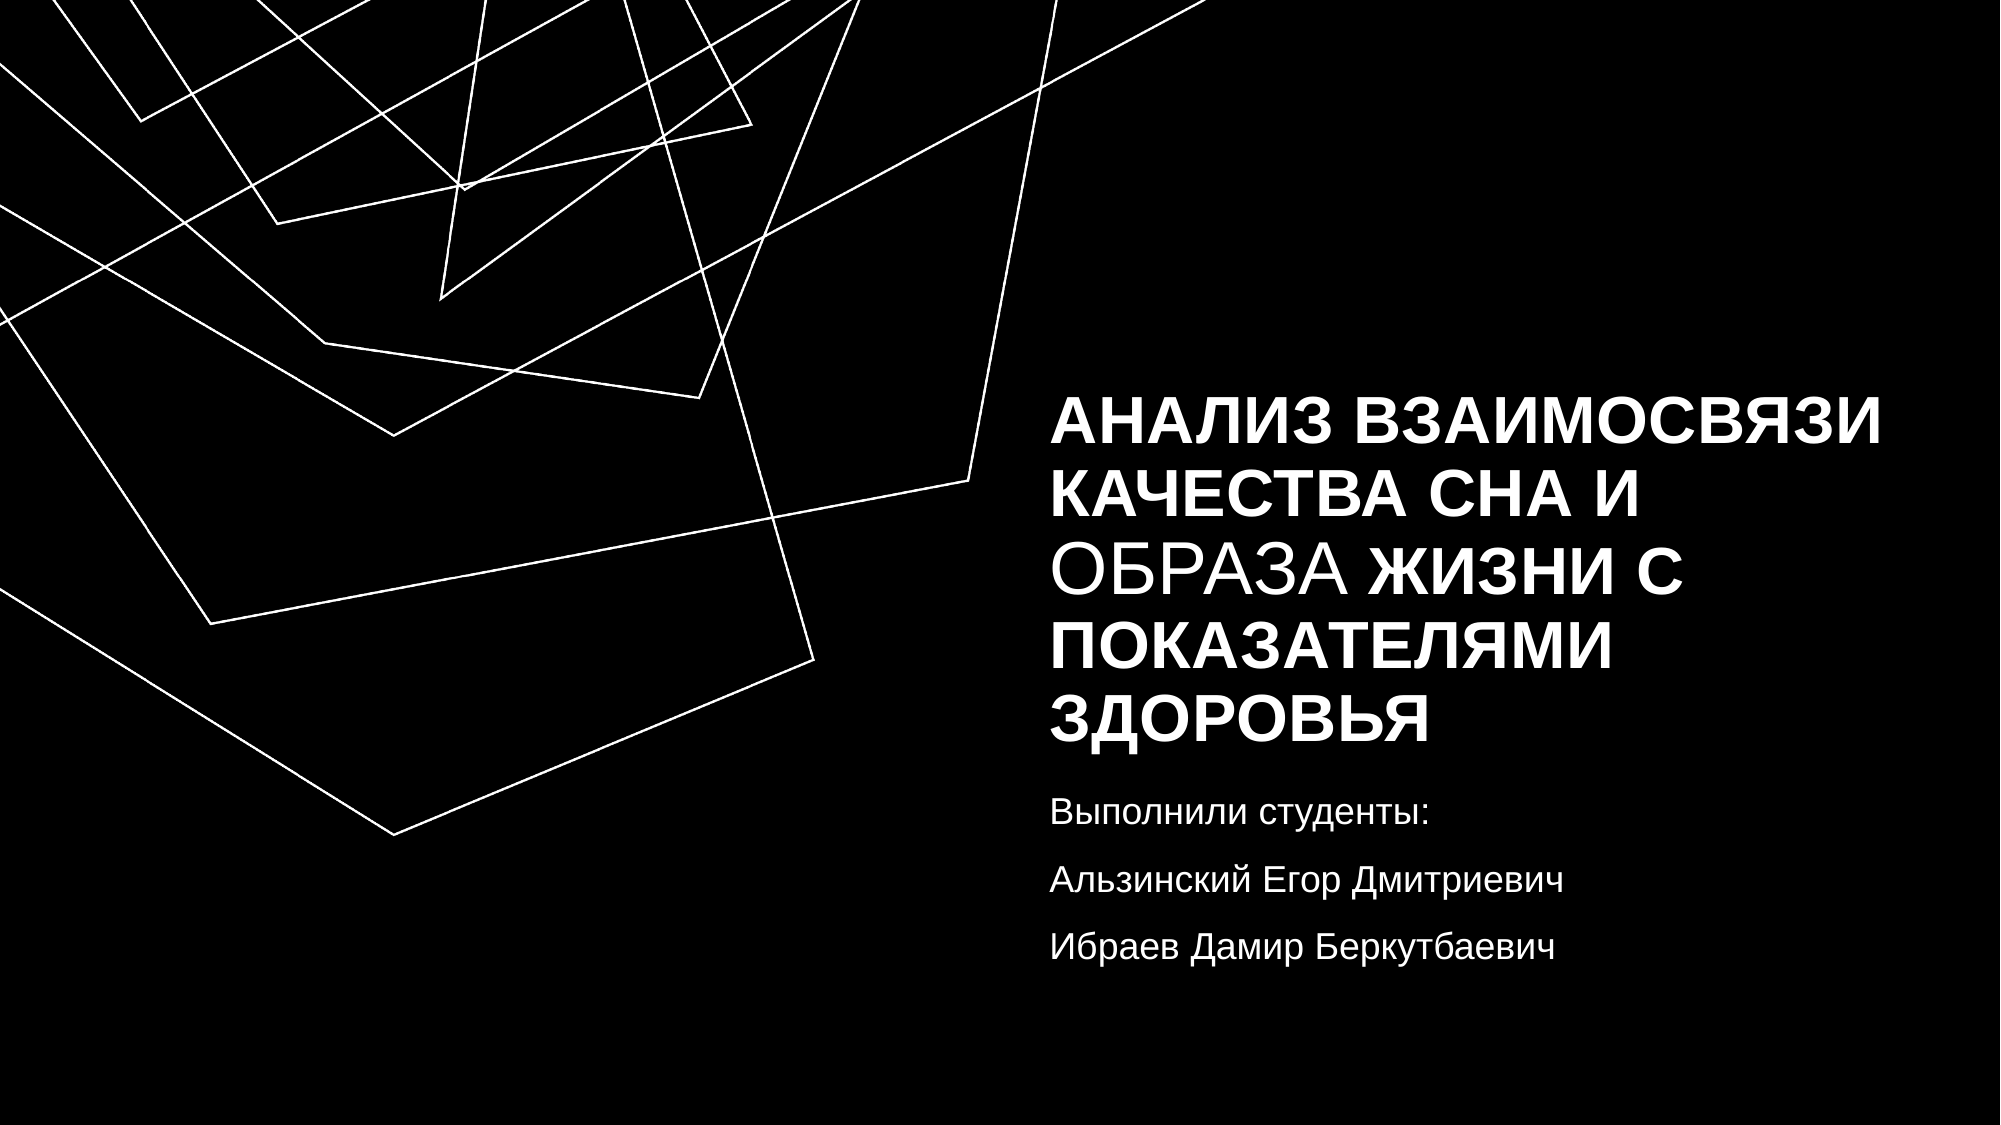

# АНАЛИЗ ВЗАИМОСВЯЗИ КАЧЕСТВА СНА И ОБРАЗА ЖИЗНИ С ПОКАЗАТЕЛЯМИ ЗДОРОВЬЯ
Выполнили студенты:
Альзинский Егор Дмитриевич
Ибраев Дамир Беркутбаевич